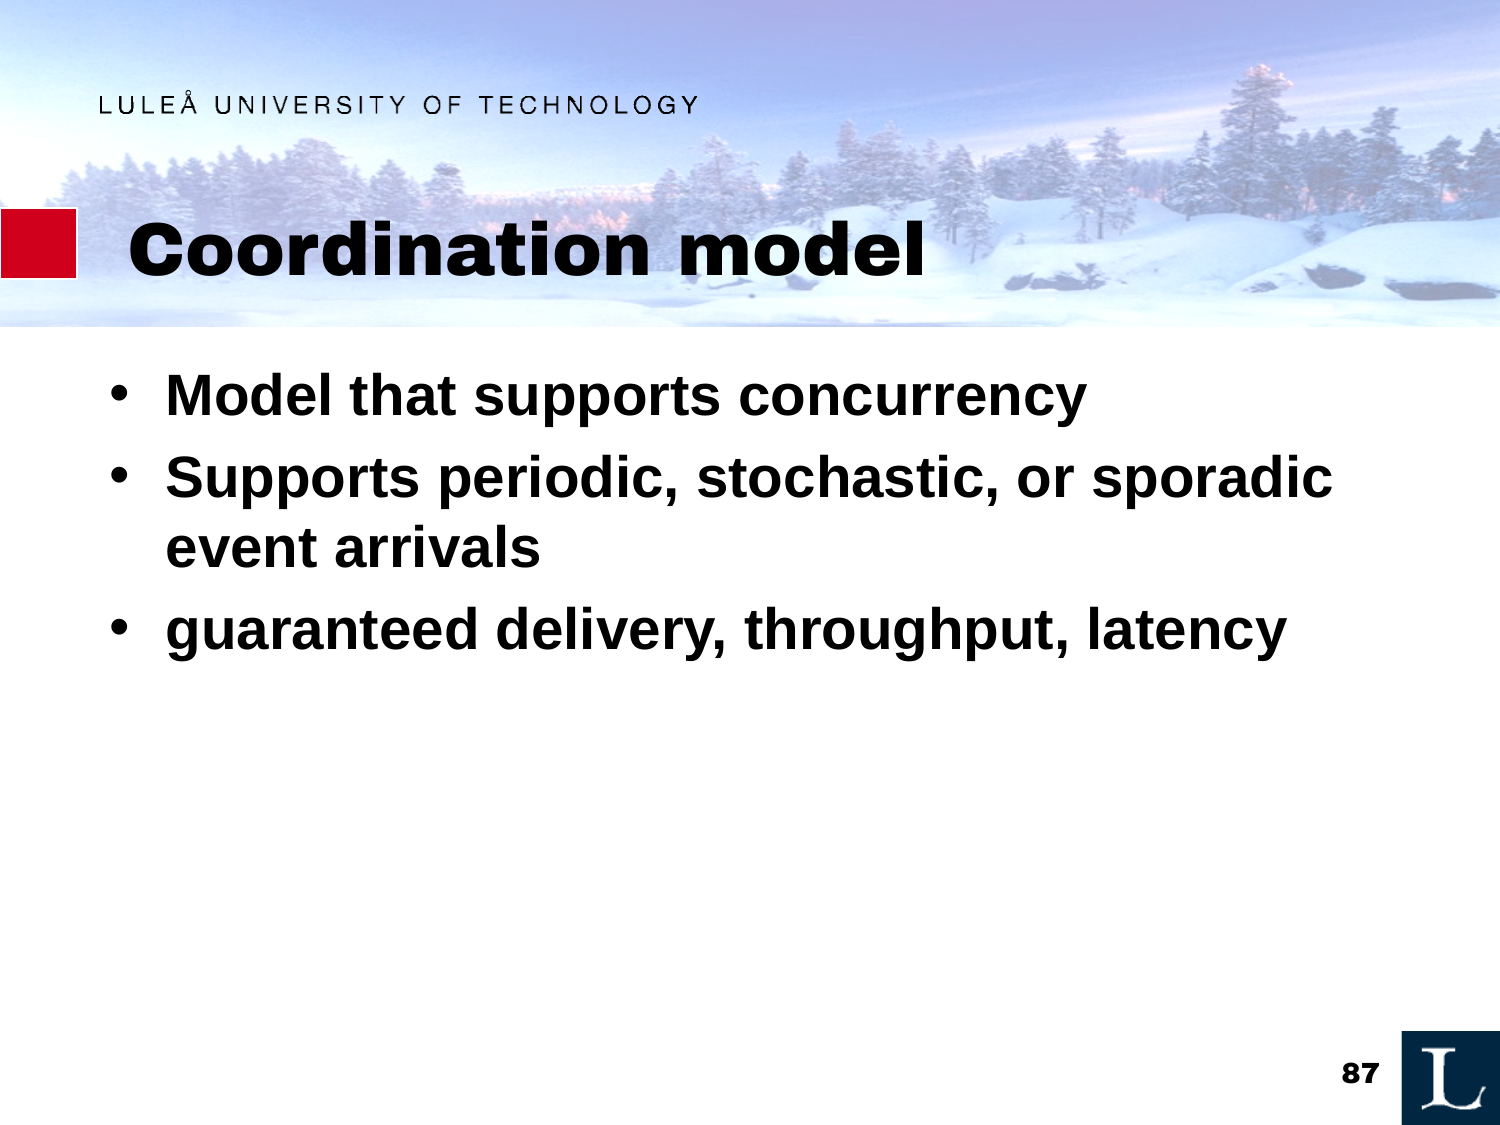

# Coordination model
Model that supports concurrency
Supports periodic, stochastic, or sporadic event arrivals
guaranteed delivery, throughput, latency

87